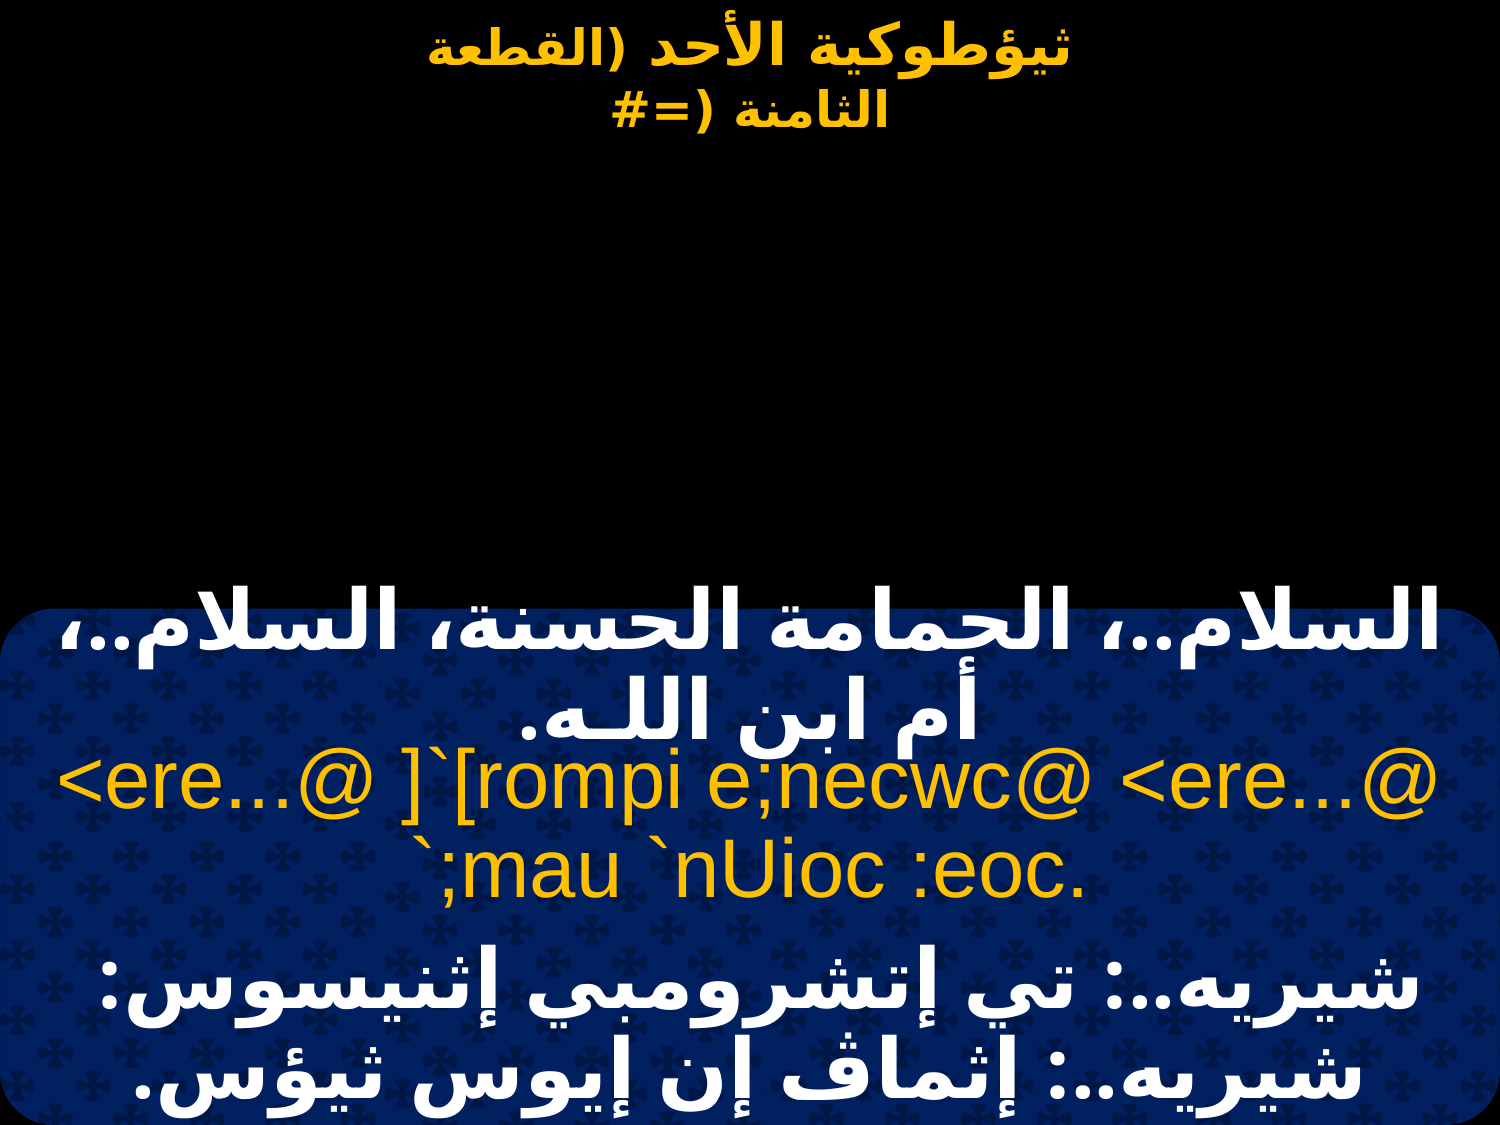

السلام..، الحمامة الحسنة، السلام..، أم ابن اللـه.
<ere...@ ]`[rompi e;necwc@ <ere...@ `;mau `nUioc :eoc.
شيريه..: تي إتشرومبي إثنيسوس:
شيريه..: إثماڤ إن إيوس ثيؤس.